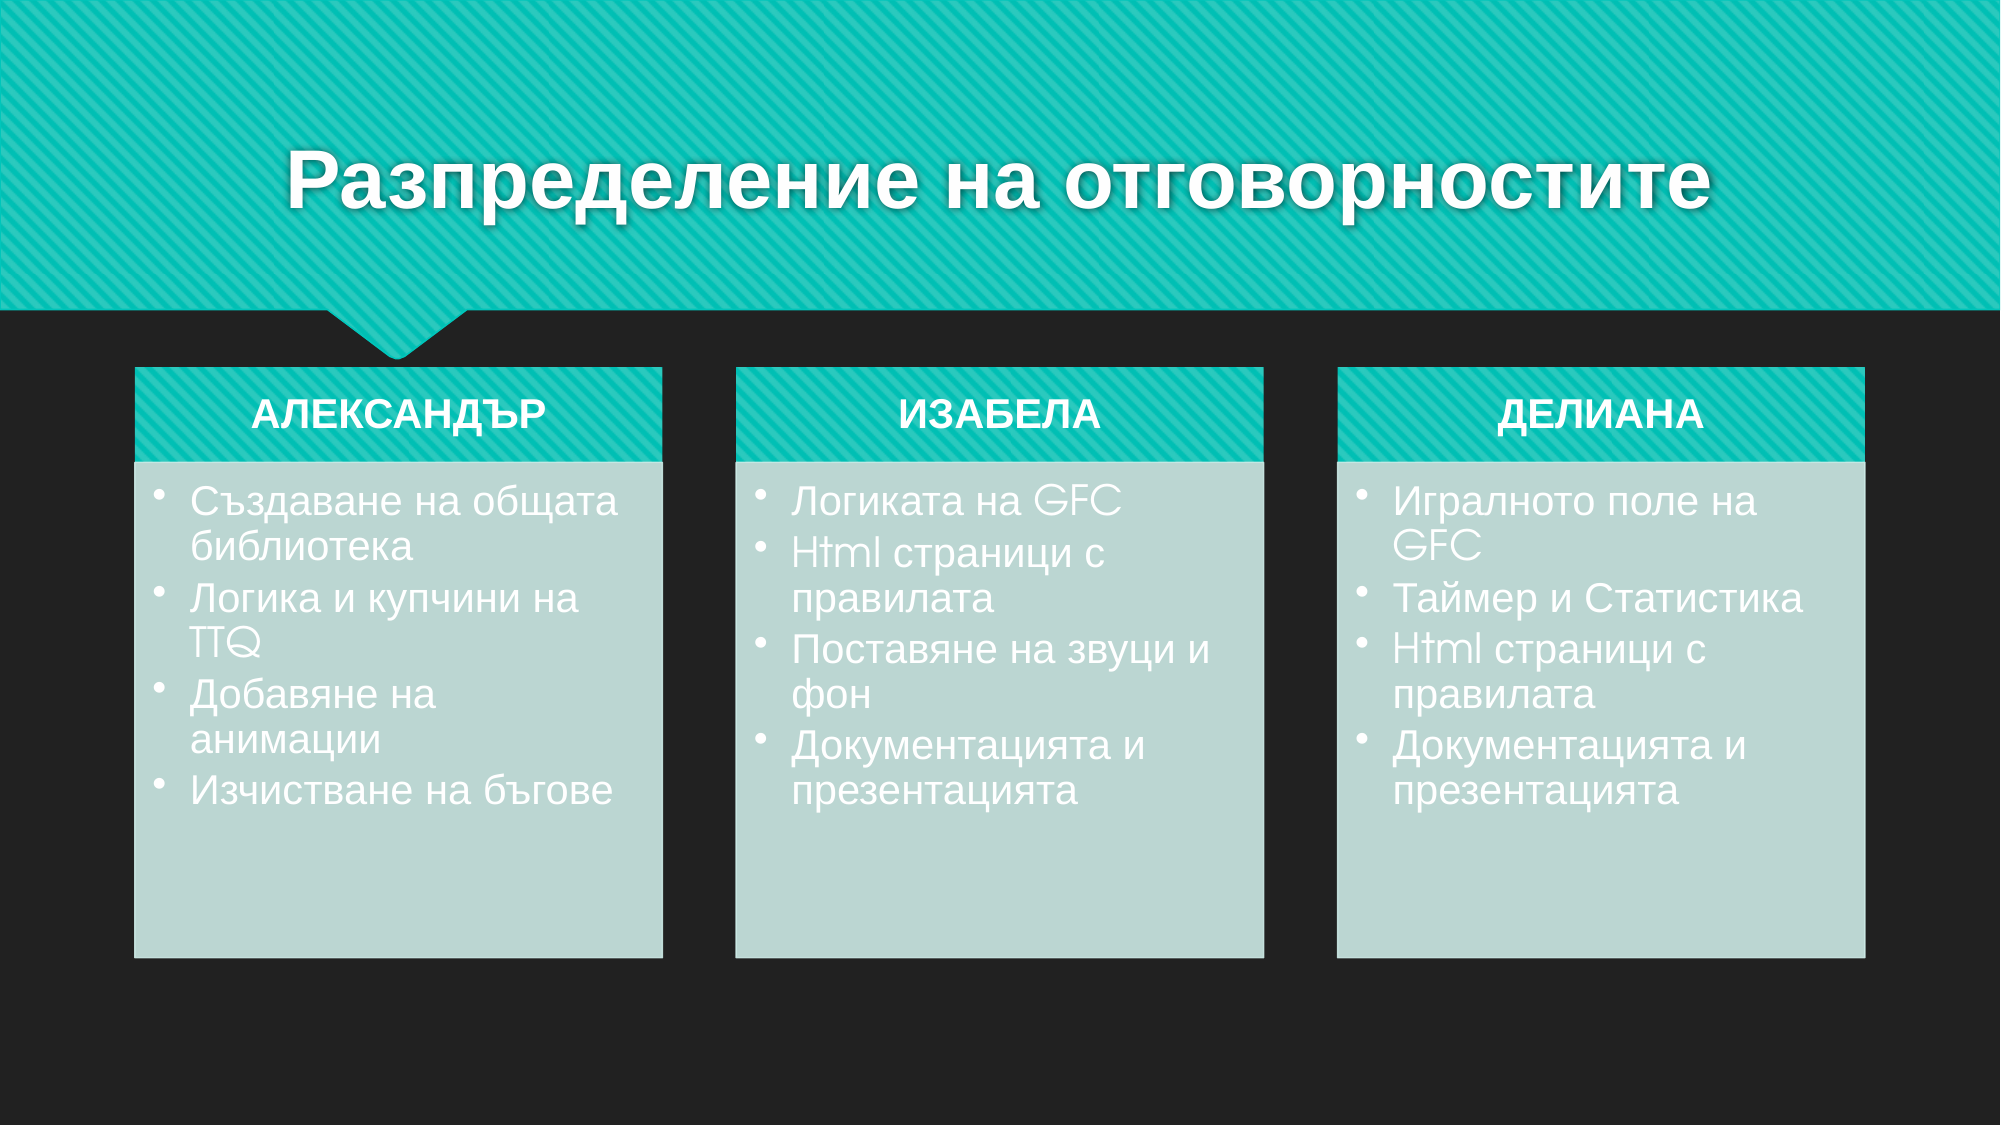

# Разпределение на отговорностите
АЛЕКСАНДЪР
Създаване на общата библиотека
Логика и купчини на TTQ
Добавяне на анимации
Изчистване на бъгове

ИЗАБЕЛА
Логиката на GFC
Html страници с правилата
Поставяне на звуци и фон
Документацията и презентацията
ДЕЛИАНА
Игралното поле на GFC
Таймер и Статистика
Html страници с правилата
Документацията и презентацията